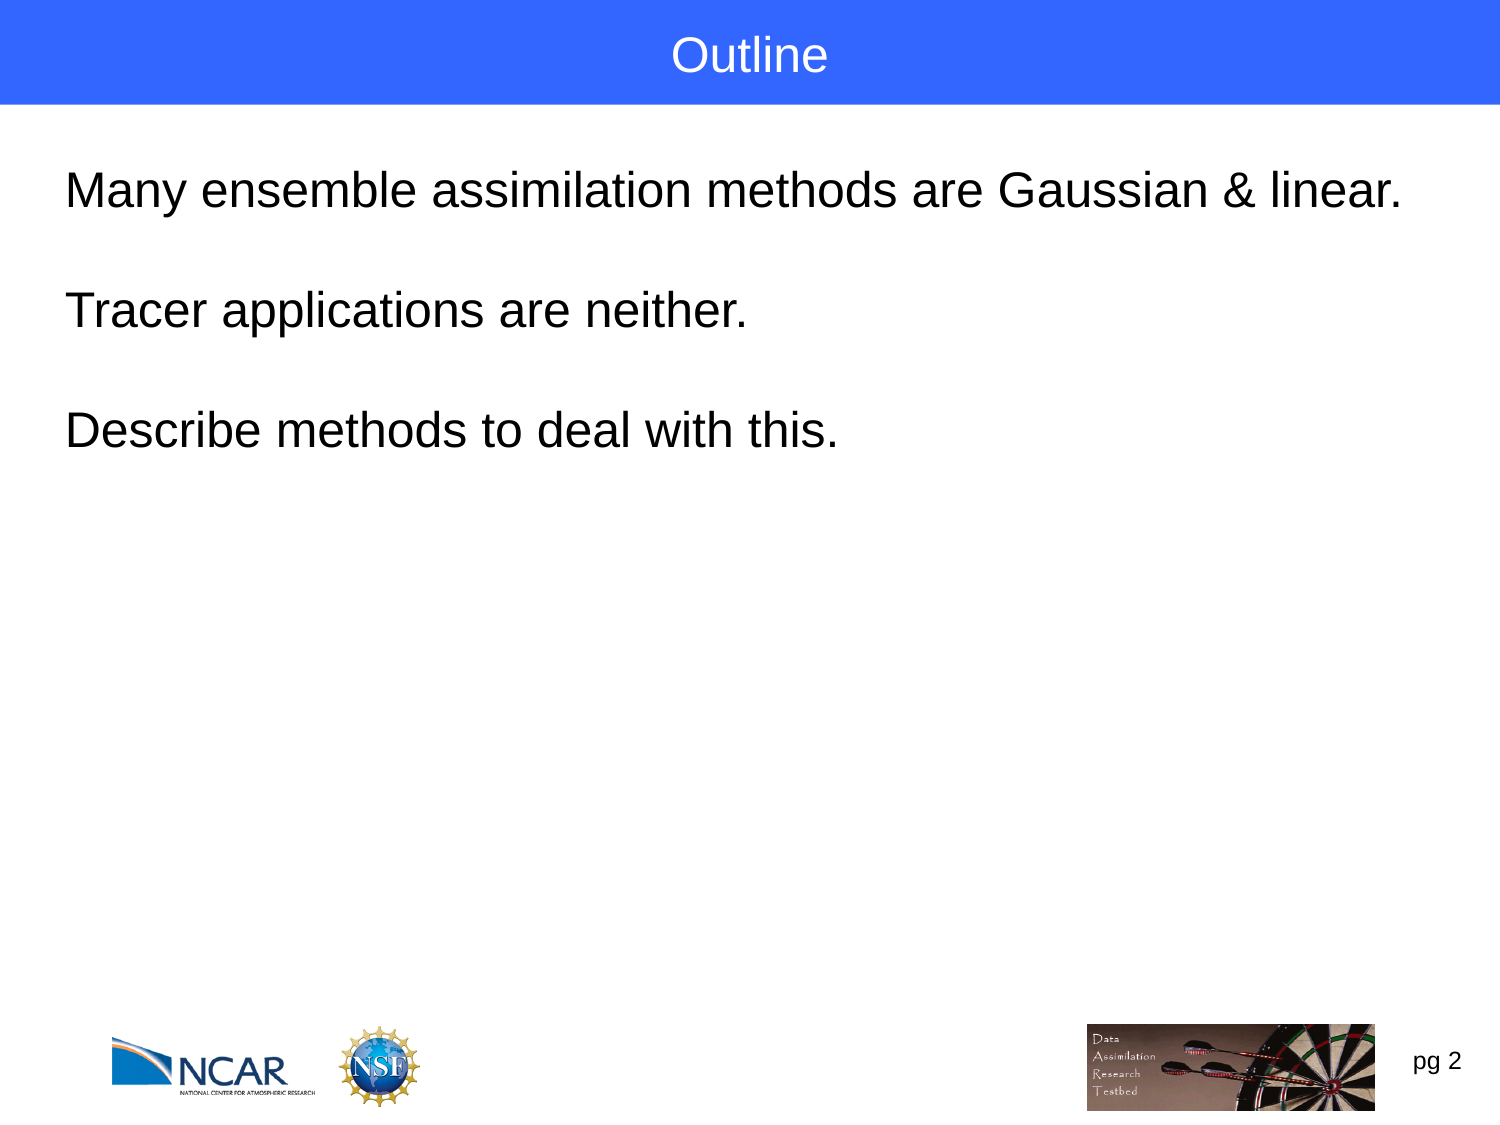

# Bayes’ Rule
Outline
Many ensemble assimilation methods are Gaussian & linear.

Tracer applications are neither.

Describe methods to deal with this.